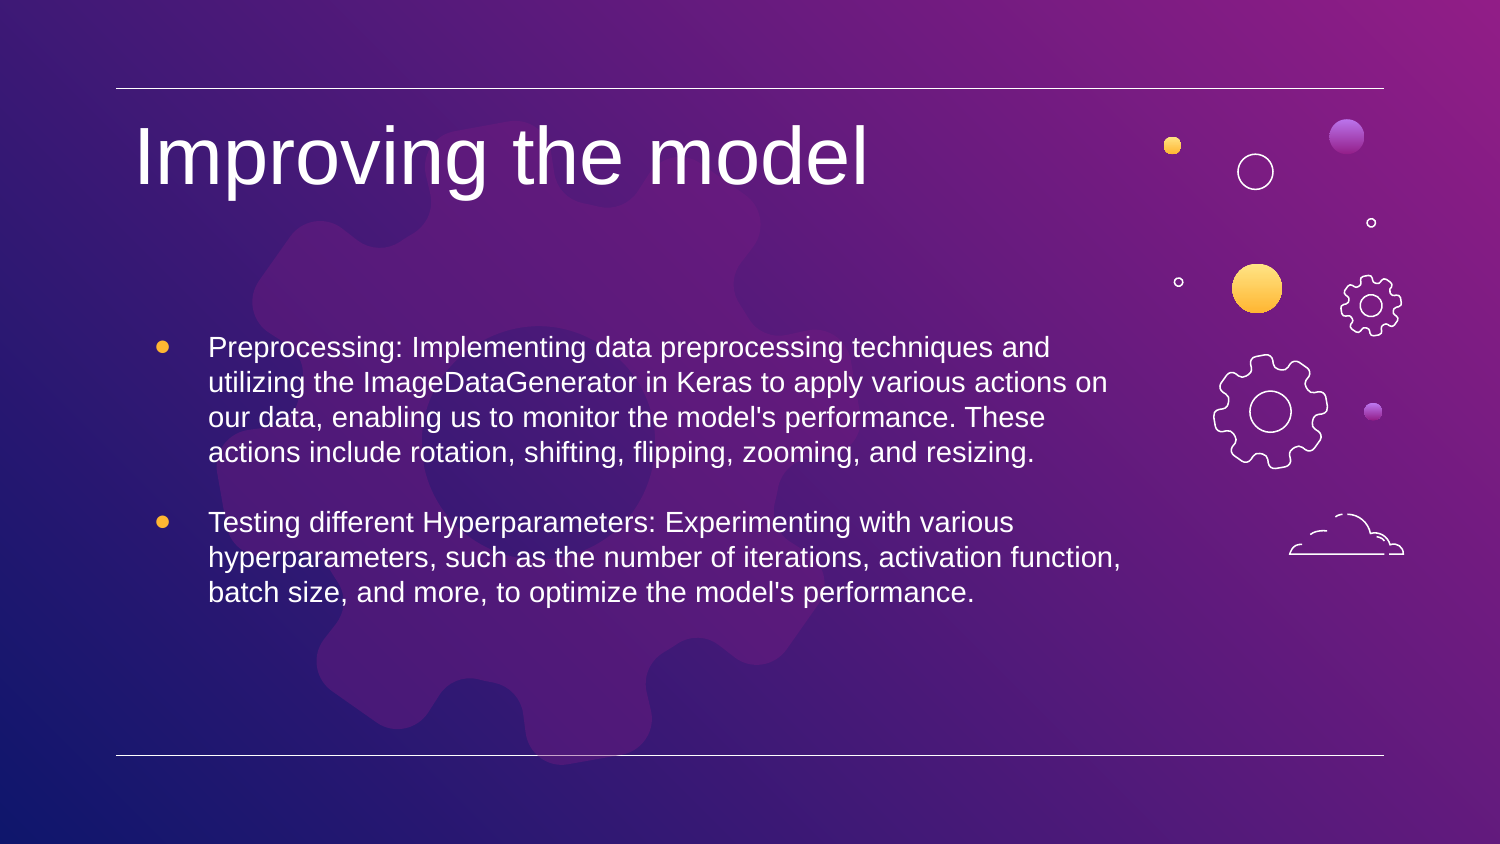

# Improving the model

Preprocessing: Implementing data preprocessing techniques and utilizing the ImageDataGenerator in Keras to apply various actions on our data, enabling us to monitor the model's performance. These actions include rotation, shifting, flipping, zooming, and resizing.

Testing different Hyperparameters: Experimenting with various hyperparameters, such as the number of iterations, activation function, batch size, and more, to optimize the model's performance.